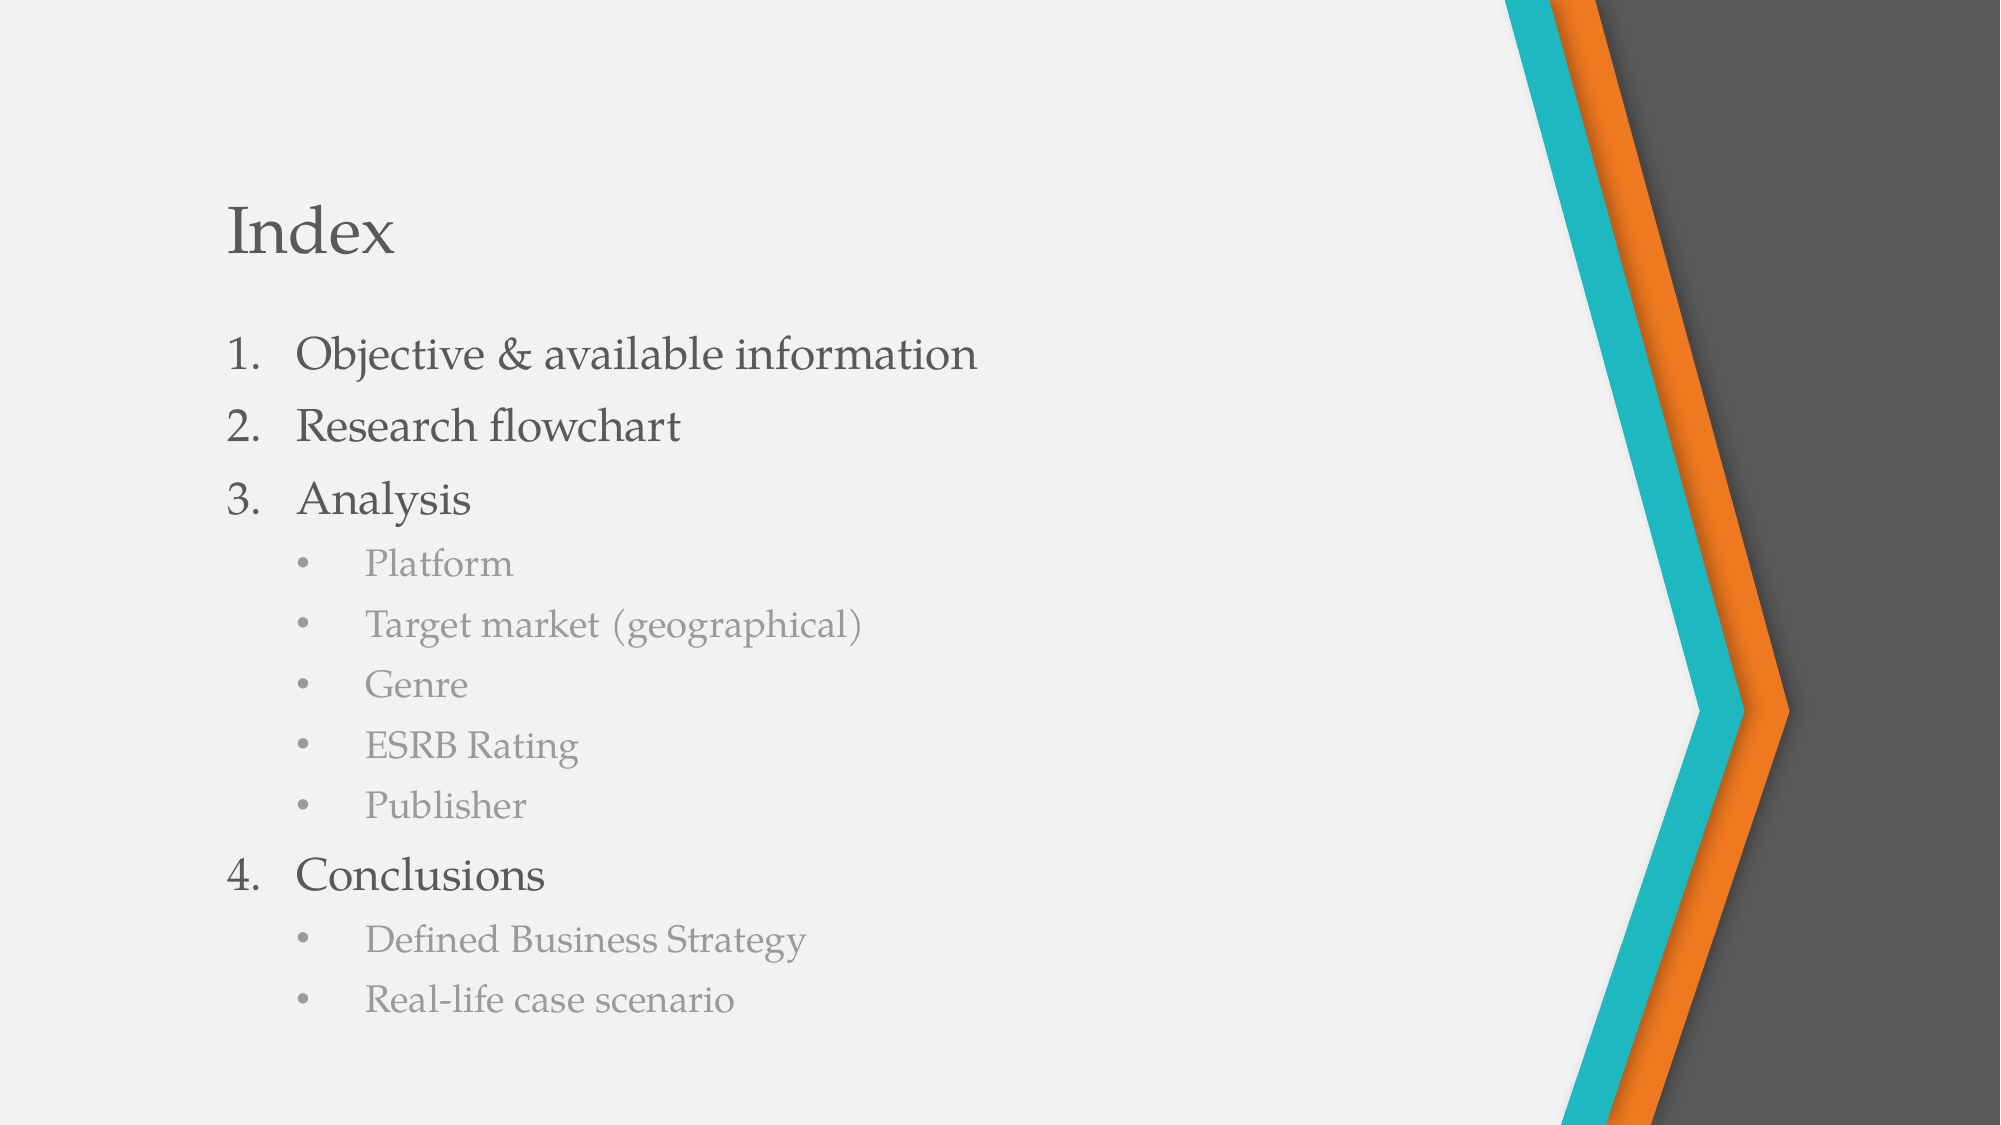

# Index
Objective & available information
Research flowchart
Analysis
Platform
Target market (geographical)
Genre
ESRB Rating
Publisher
Conclusions
Defined Business Strategy
Real-life case scenario